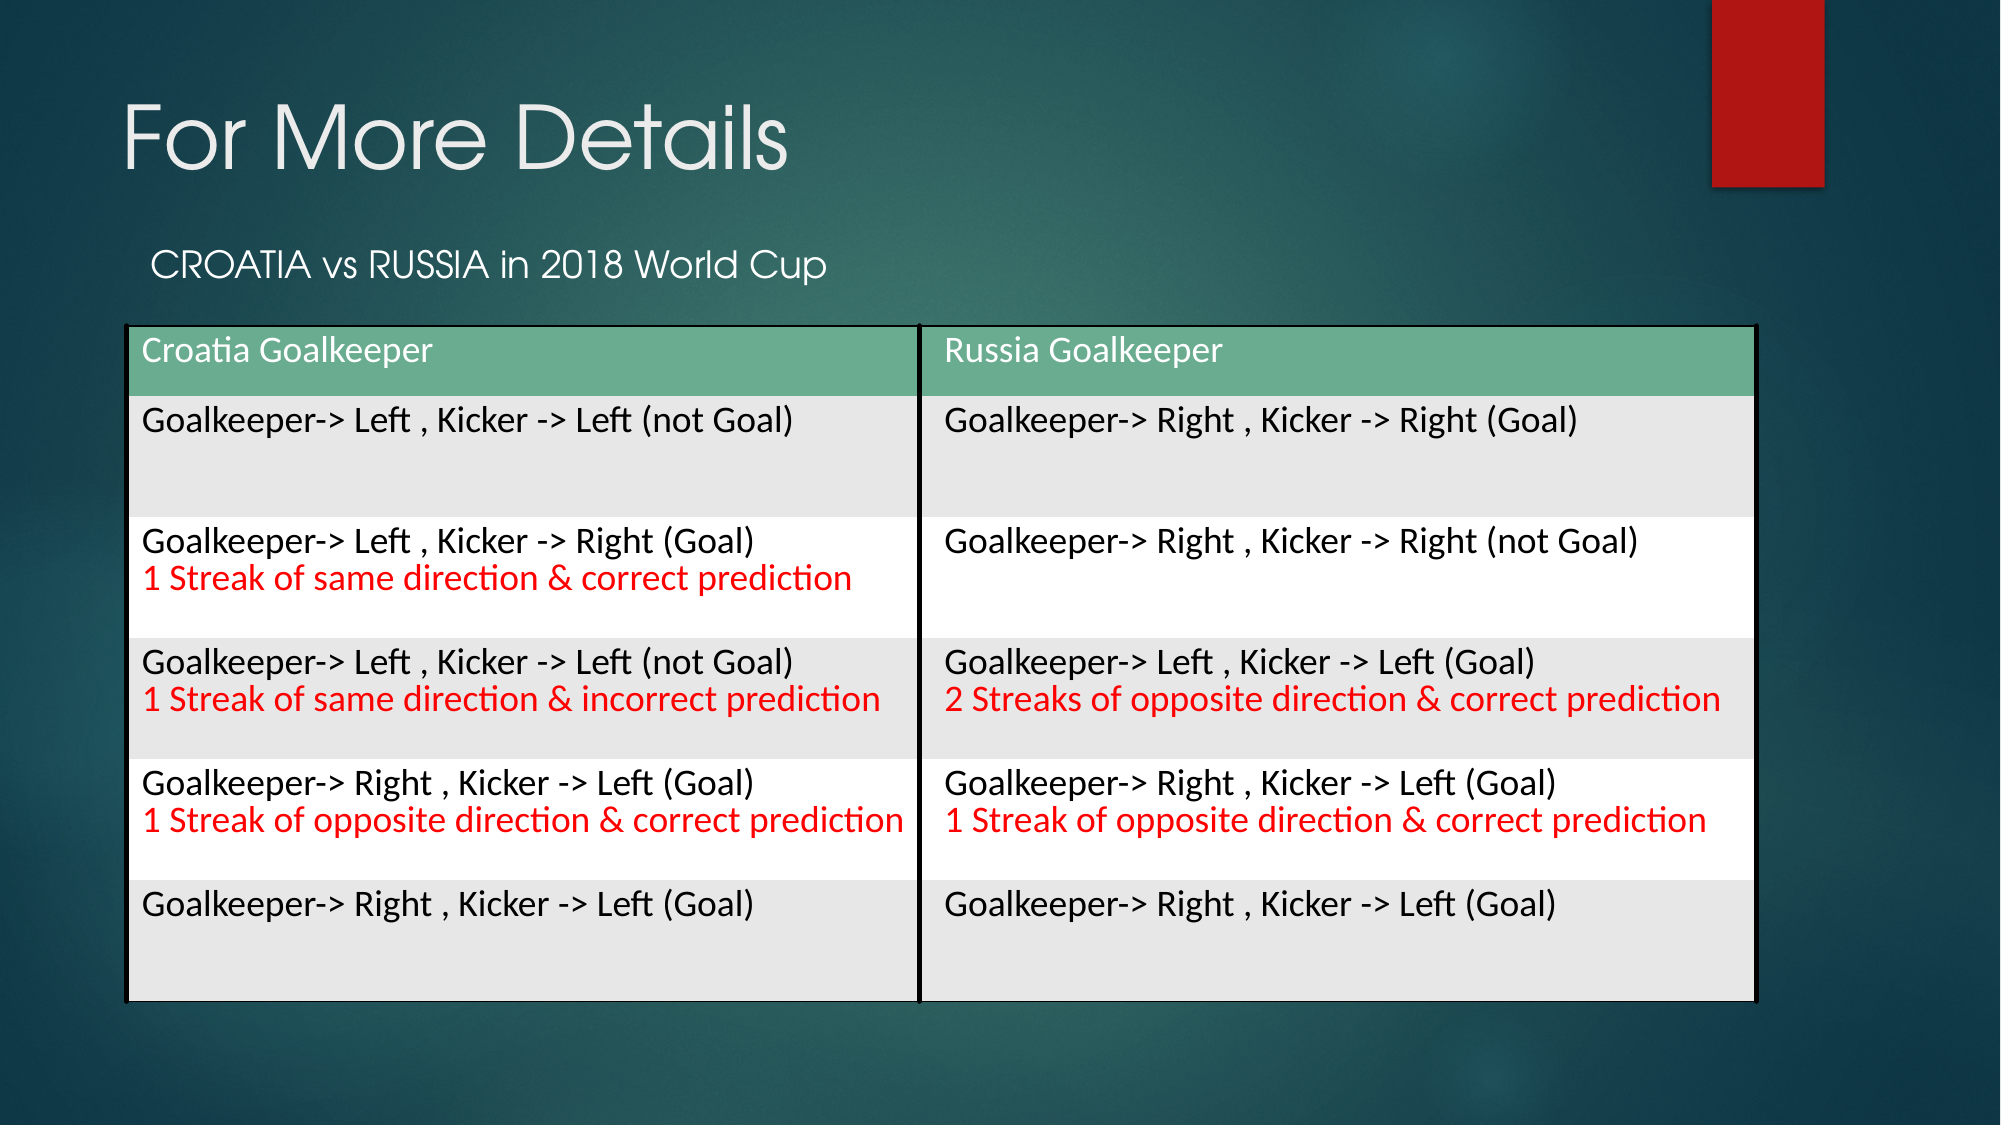

# For More Details
CROATIA vs RUSSIA in 2018 World Cup
| Croatia Goalkeeper | Russia Goalkeeper |
| --- | --- |
| Goalkeeper-> Left , Kicker -> Left (not Goal) | Goalkeeper-> Right , Kicker -> Right (Goal) |
| Goalkeeper-> Left , Kicker -> Right (Goal) 1 Streak of same direction & correct prediction | Goalkeeper-> Right , Kicker -> Right (not Goal) |
| Goalkeeper-> Left , Kicker -> Left (not Goal) 1 Streak of same direction & incorrect prediction | Goalkeeper-> Left , Kicker -> Left (Goal) 2 Streaks of opposite direction & correct prediction |
| Goalkeeper-> Right , Kicker -> Left (Goal) 1 Streak of opposite direction & correct prediction | Goalkeeper-> Right , Kicker -> Left (Goal) 1 Streak of opposite direction & correct prediction |
| Goalkeeper-> Right , Kicker -> Left (Goal) | Goalkeeper-> Right , Kicker -> Left (Goal) |